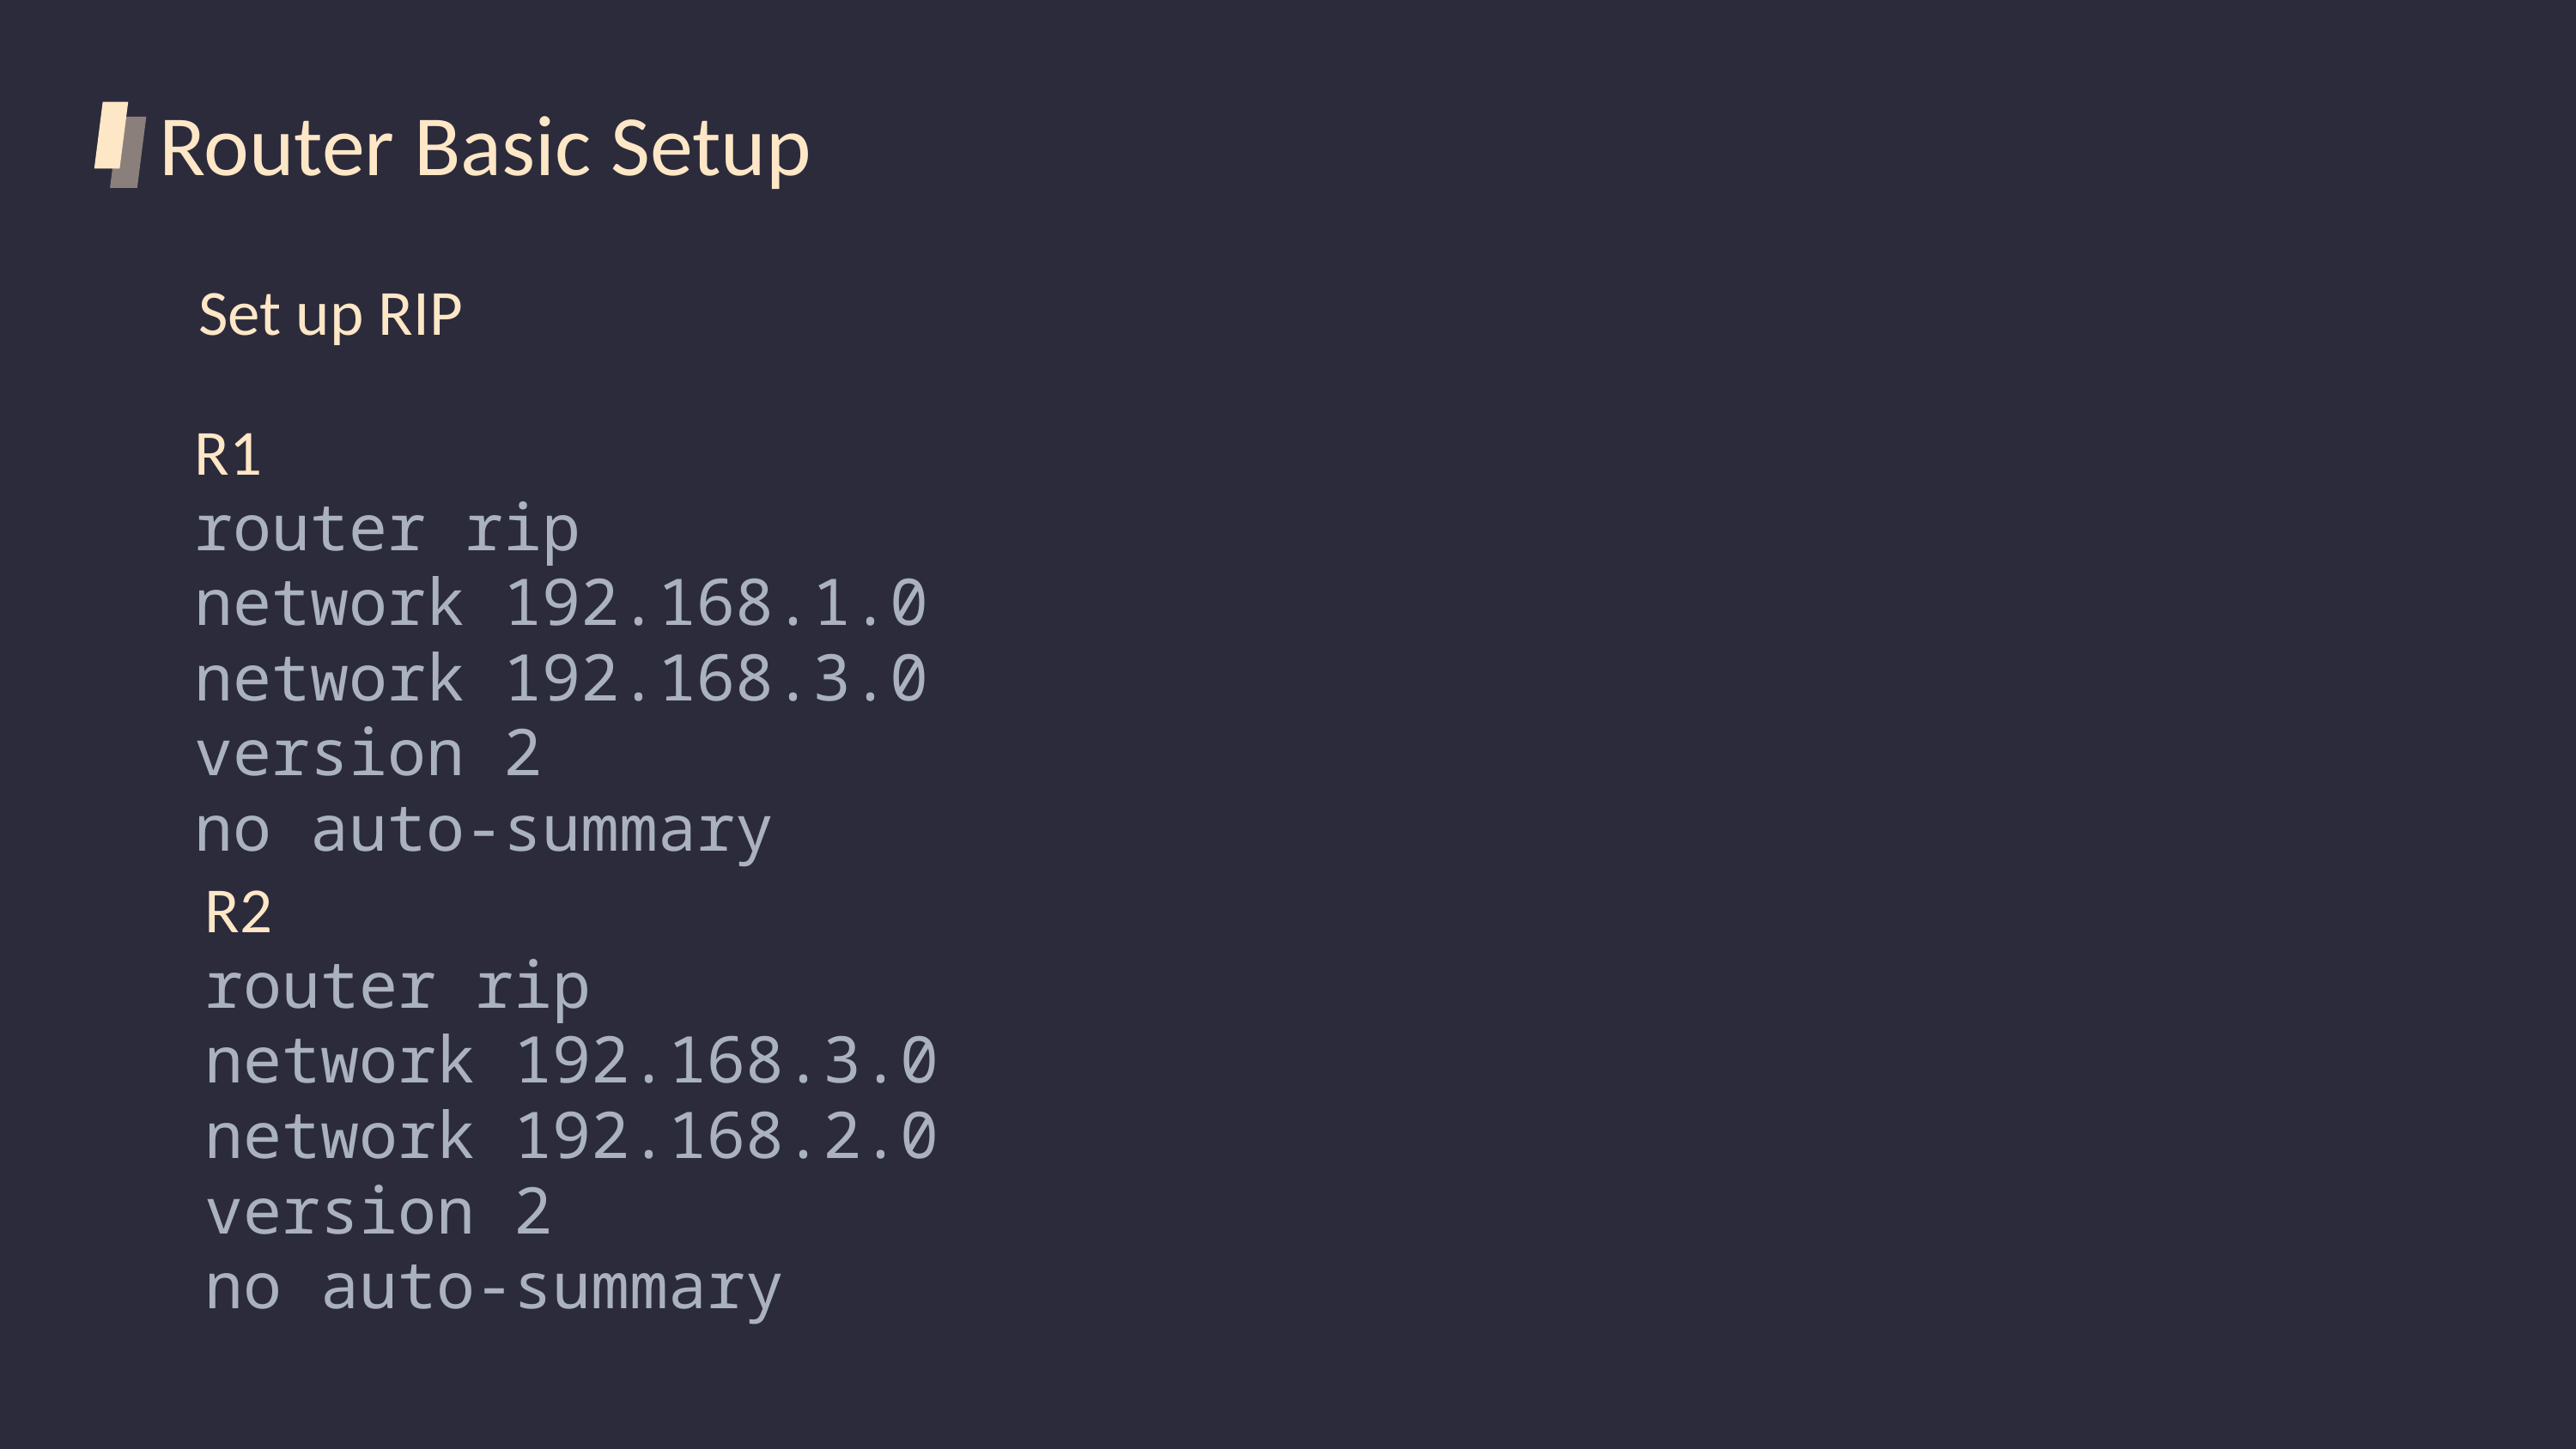

Router Basic Setup

Set up RIP
R1
router rip
network 192.168.1.0
network 192.168.3.0
version 2
no auto-summary
R2
router rip
network 192.168.3.0
network 192.168.2.0
version 2
no auto-summary